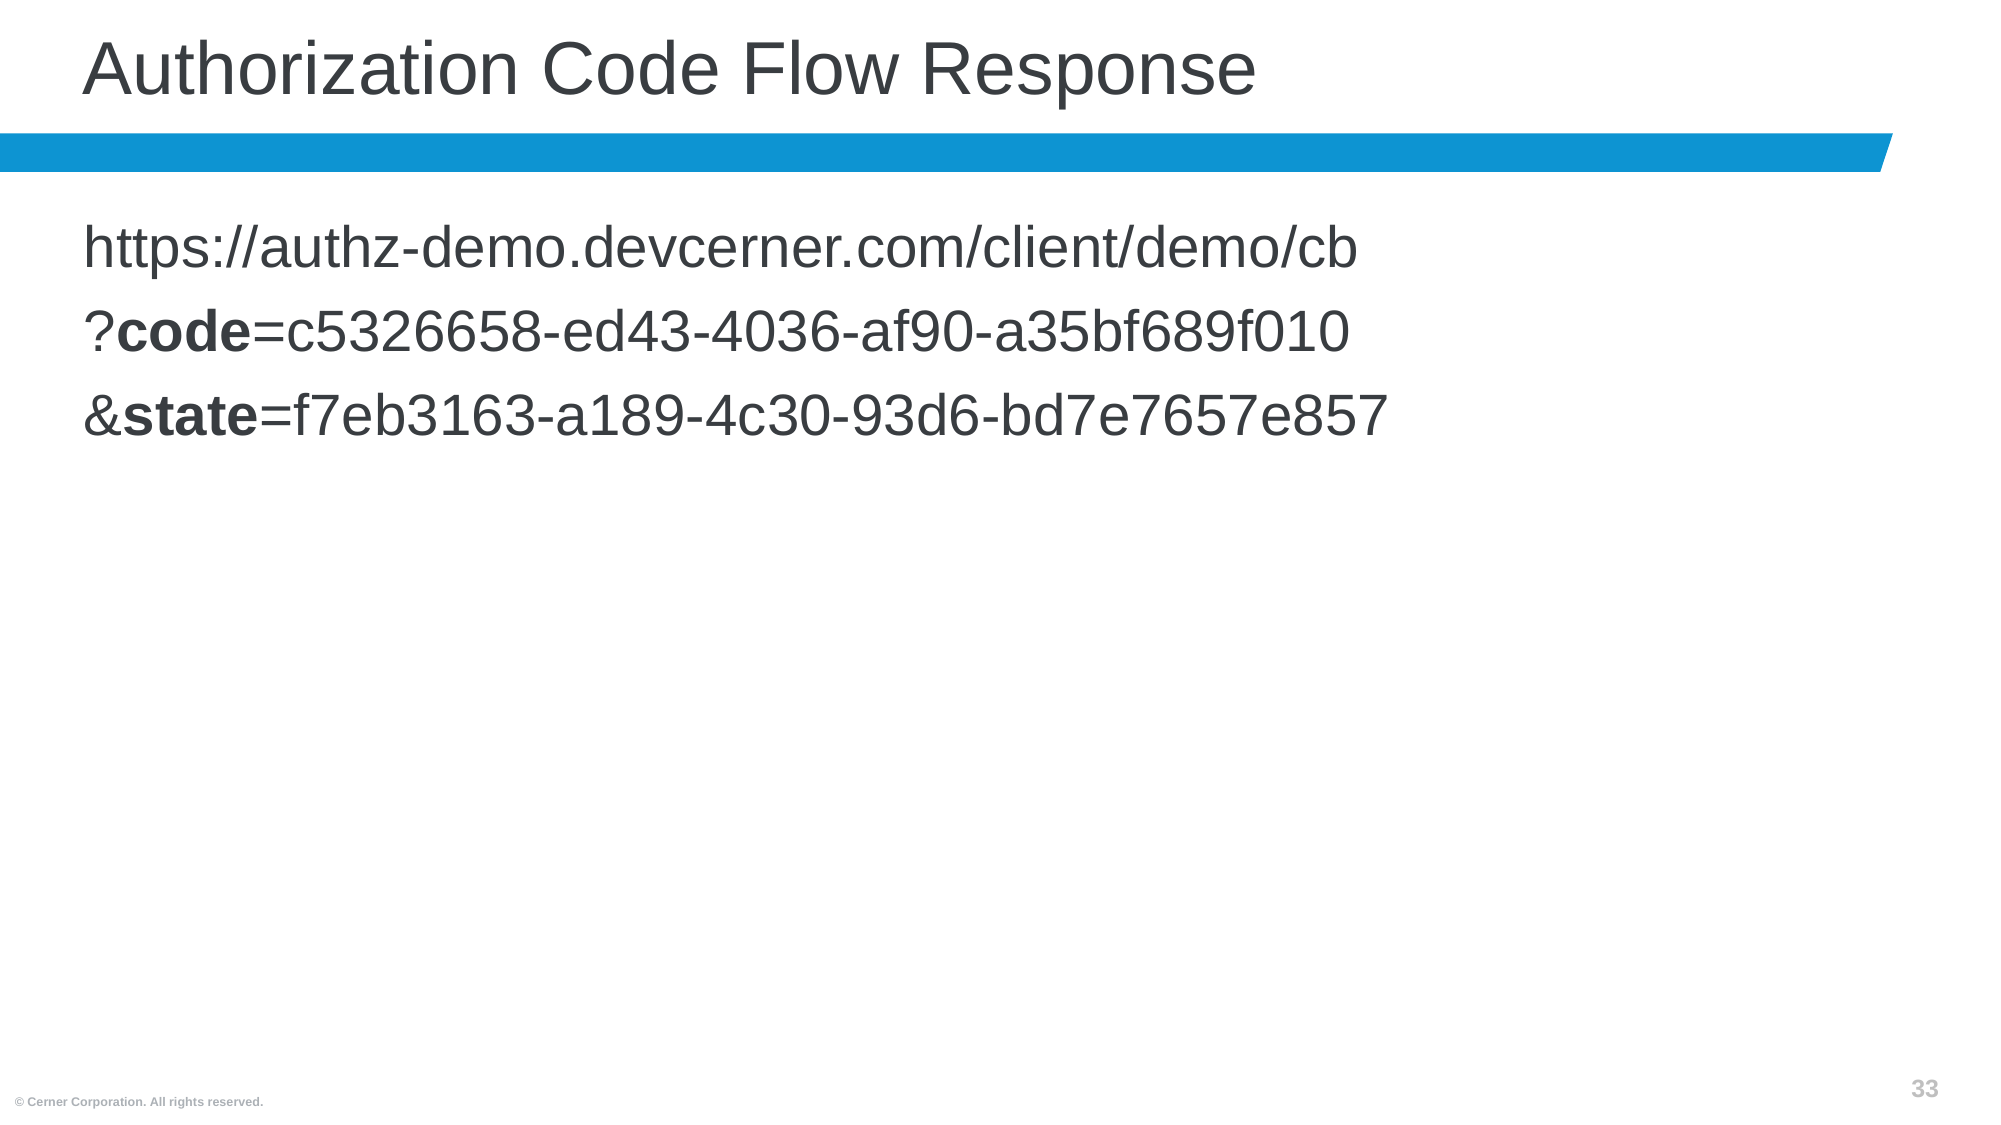

# Authorization Code Flow Response
https://authz-demo.devcerner.com/client/demo/cb
?code=c5326658-ed43-4036-af90-a35bf689f010
&state=f7eb3163-a189-4c30-93d6-bd7e7657e857